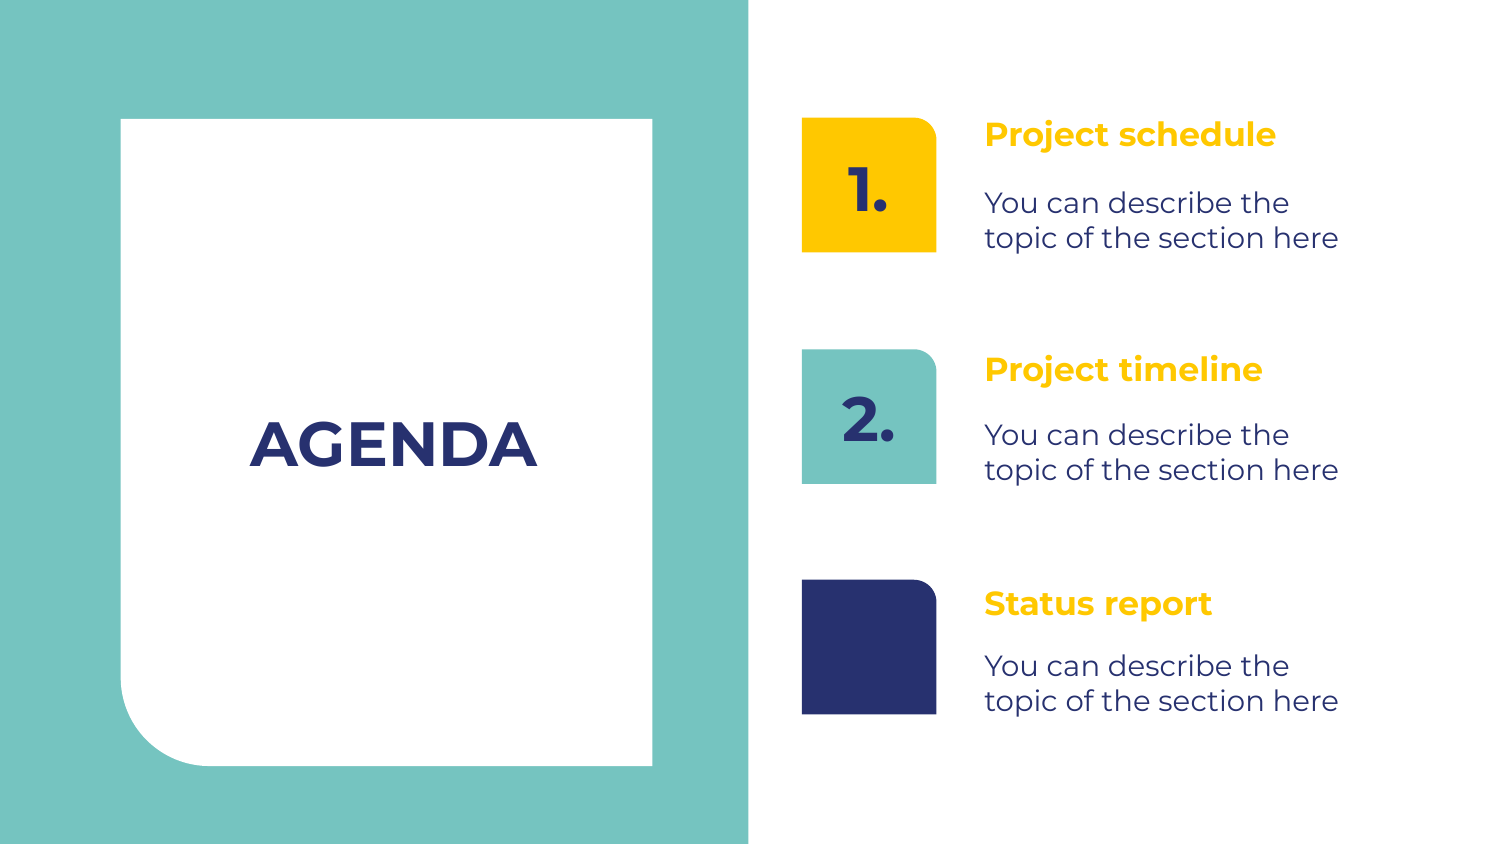

Project schedule

# AGENDA
1.
1.
You can describe the topic of the section here
Project timeline

2.
2.
You can describe the topic of the section here
Status report

3.
3.
You can describe the topic of the section here